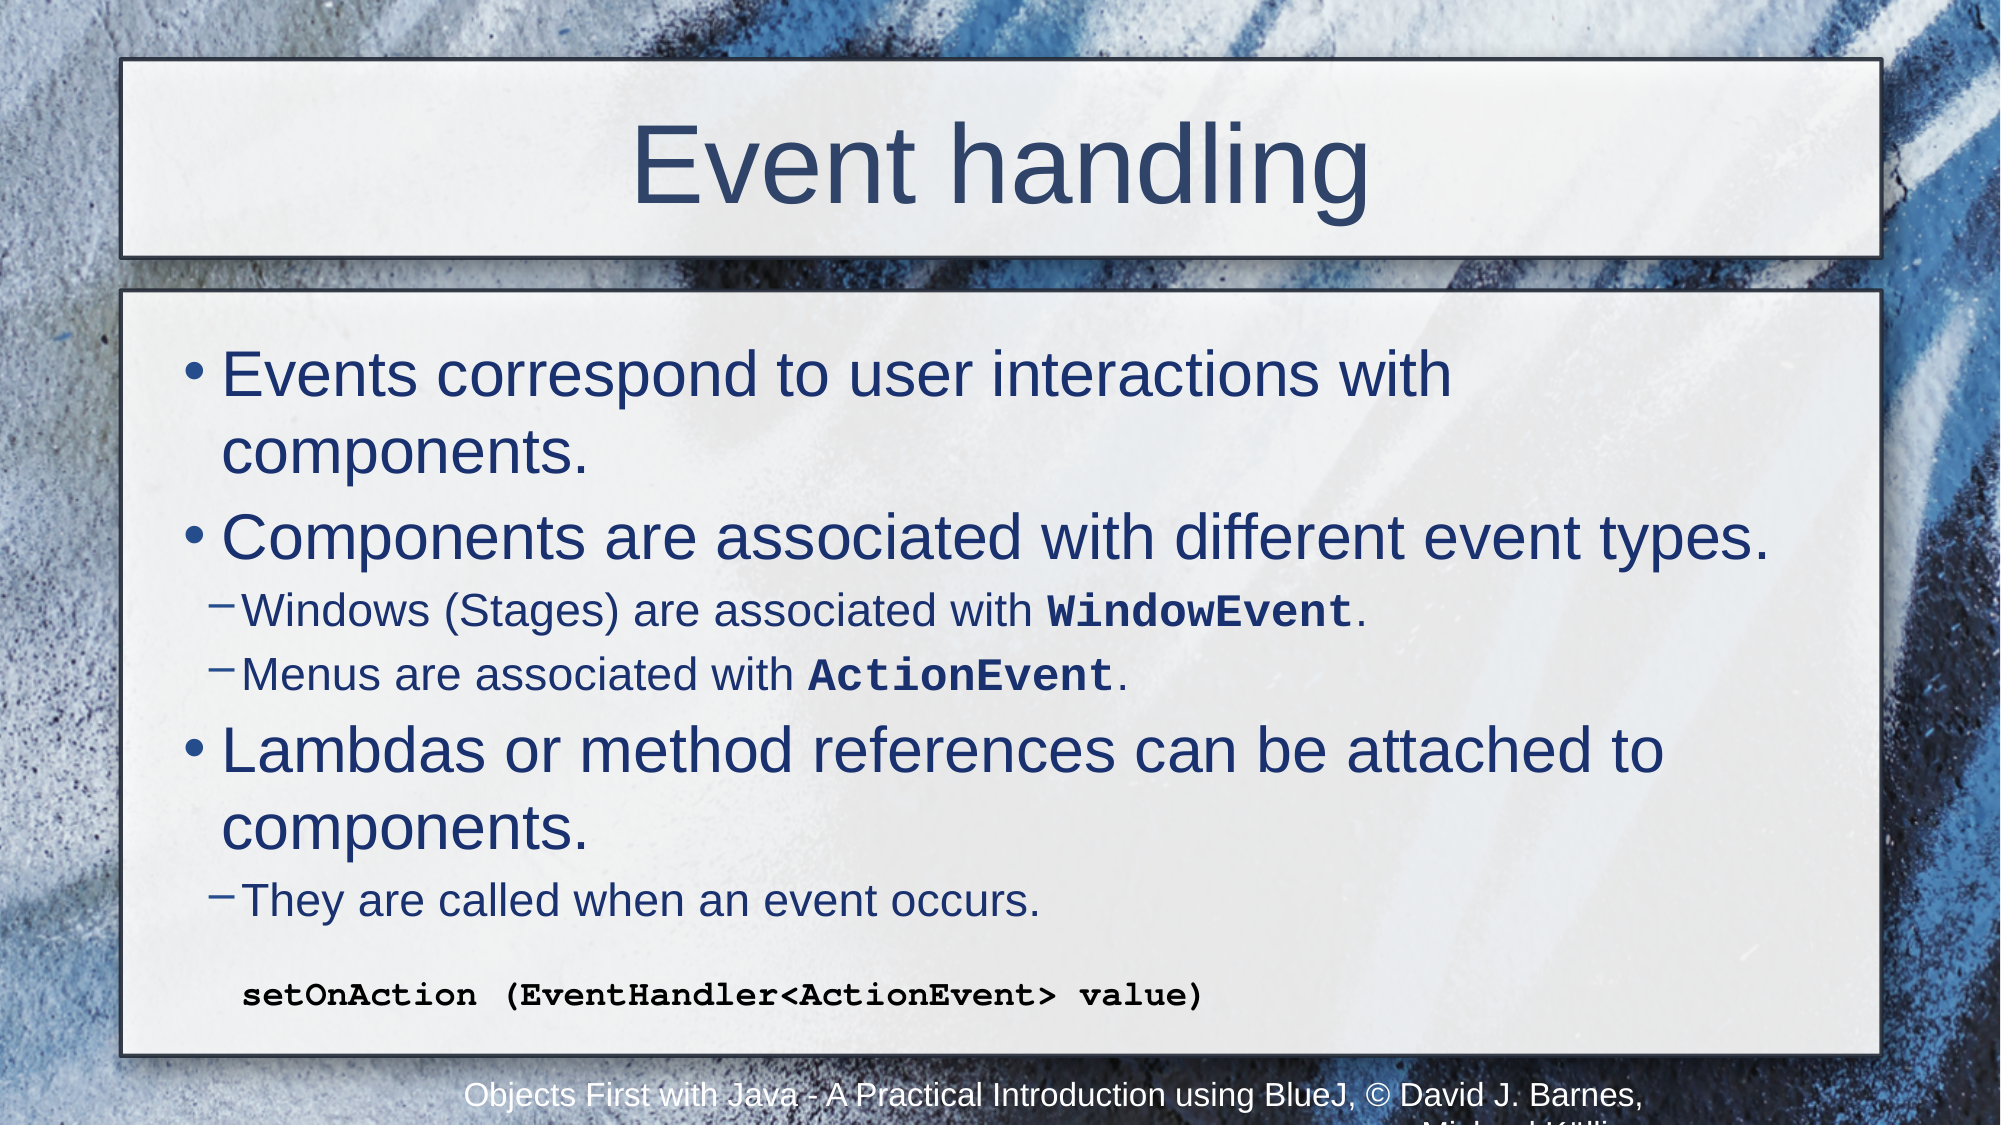

# Event handling
Events correspond to user interactions with components.
Components are associated with different event types.
Windows (Stages) are associated with WindowEvent.
Menus are associated with ActionEvent.
Lambdas or method references can be attached to components.
They are called when an event occurs.
setOnAction (EventHandler<ActionEvent> value)